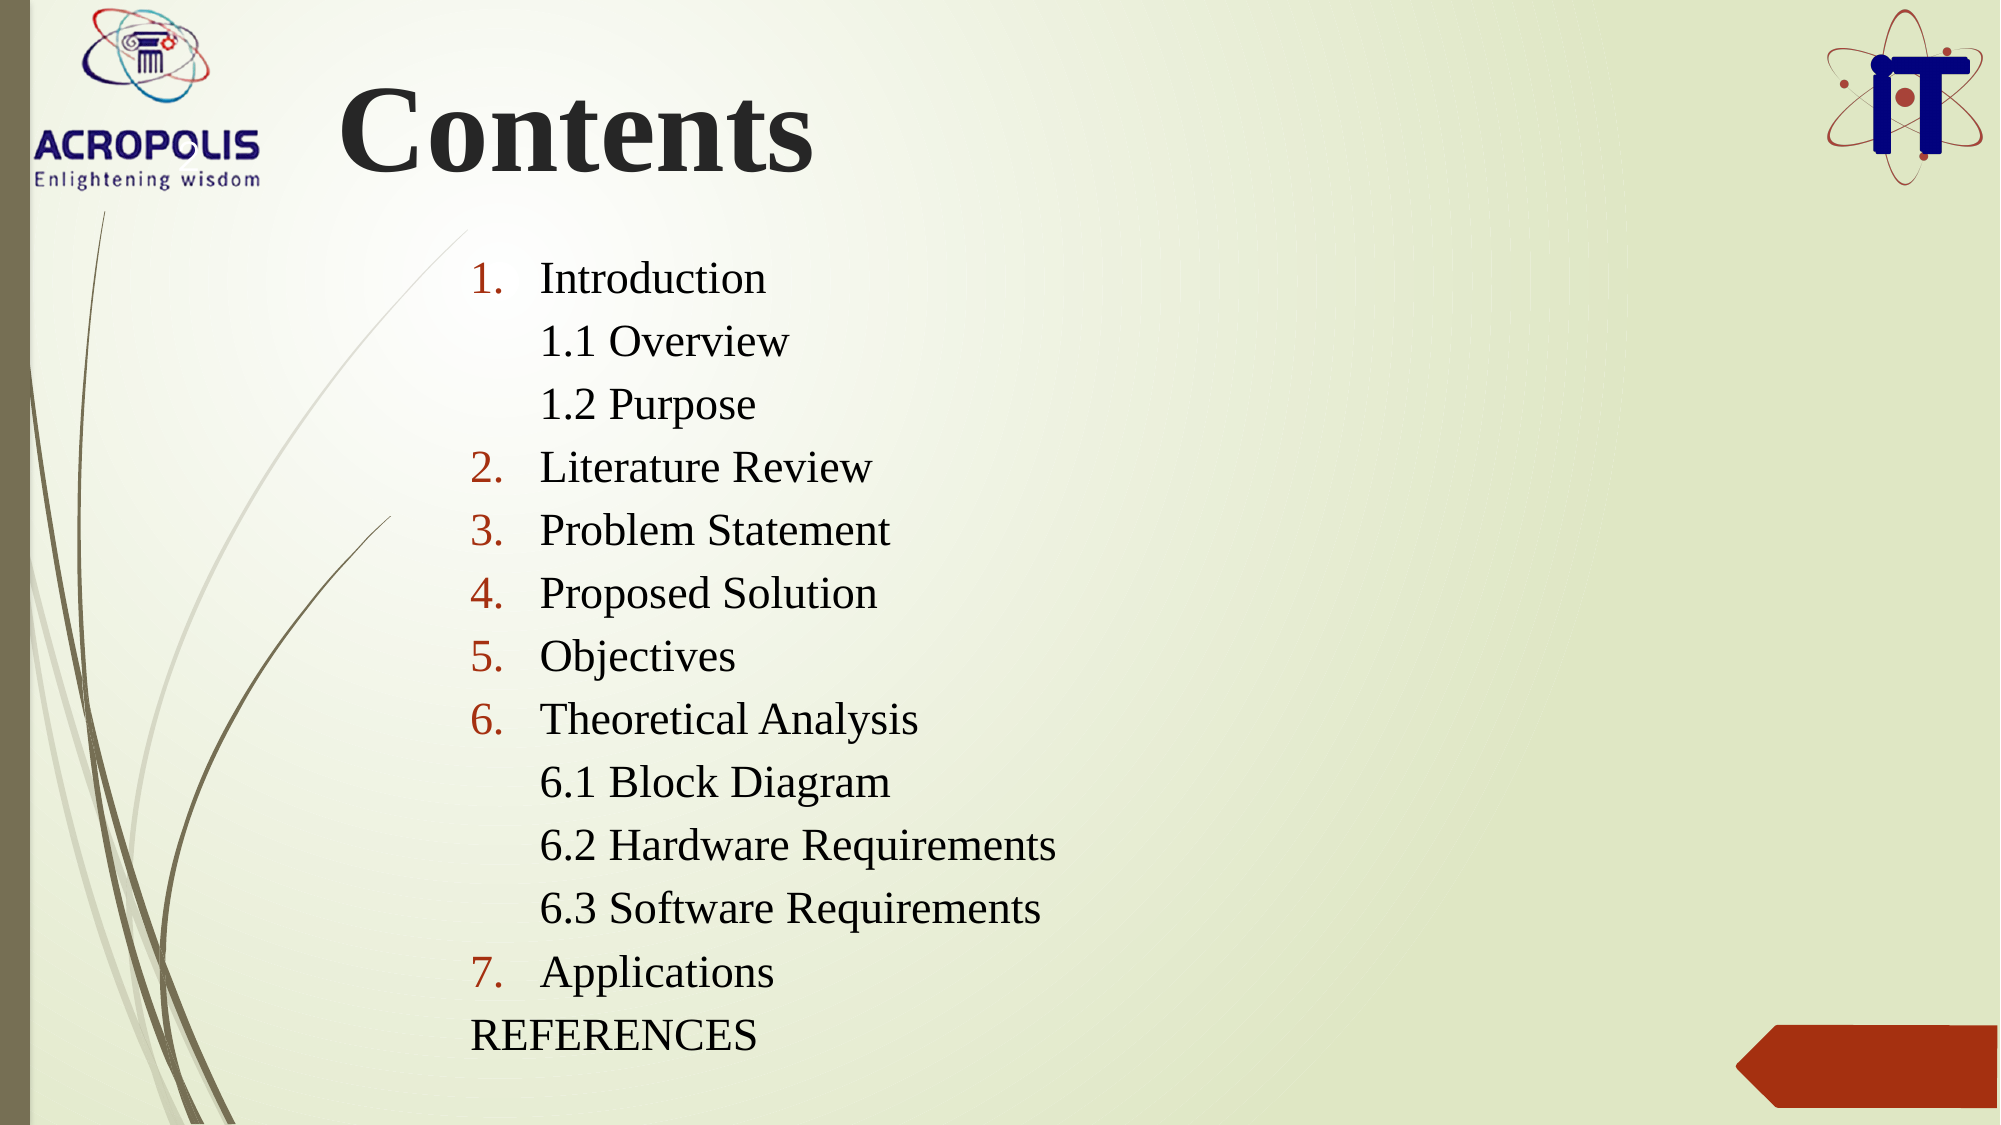

# Contents
2
Introduction
1.1 Overview
1.2 Purpose
Literature Review
Problem Statement
Proposed Solution
Objectives
Theoretical Analysis
6.1 Block Diagram
6.2 Hardware Requirements
6.3 Software Requirements
Applications
REFERENCES